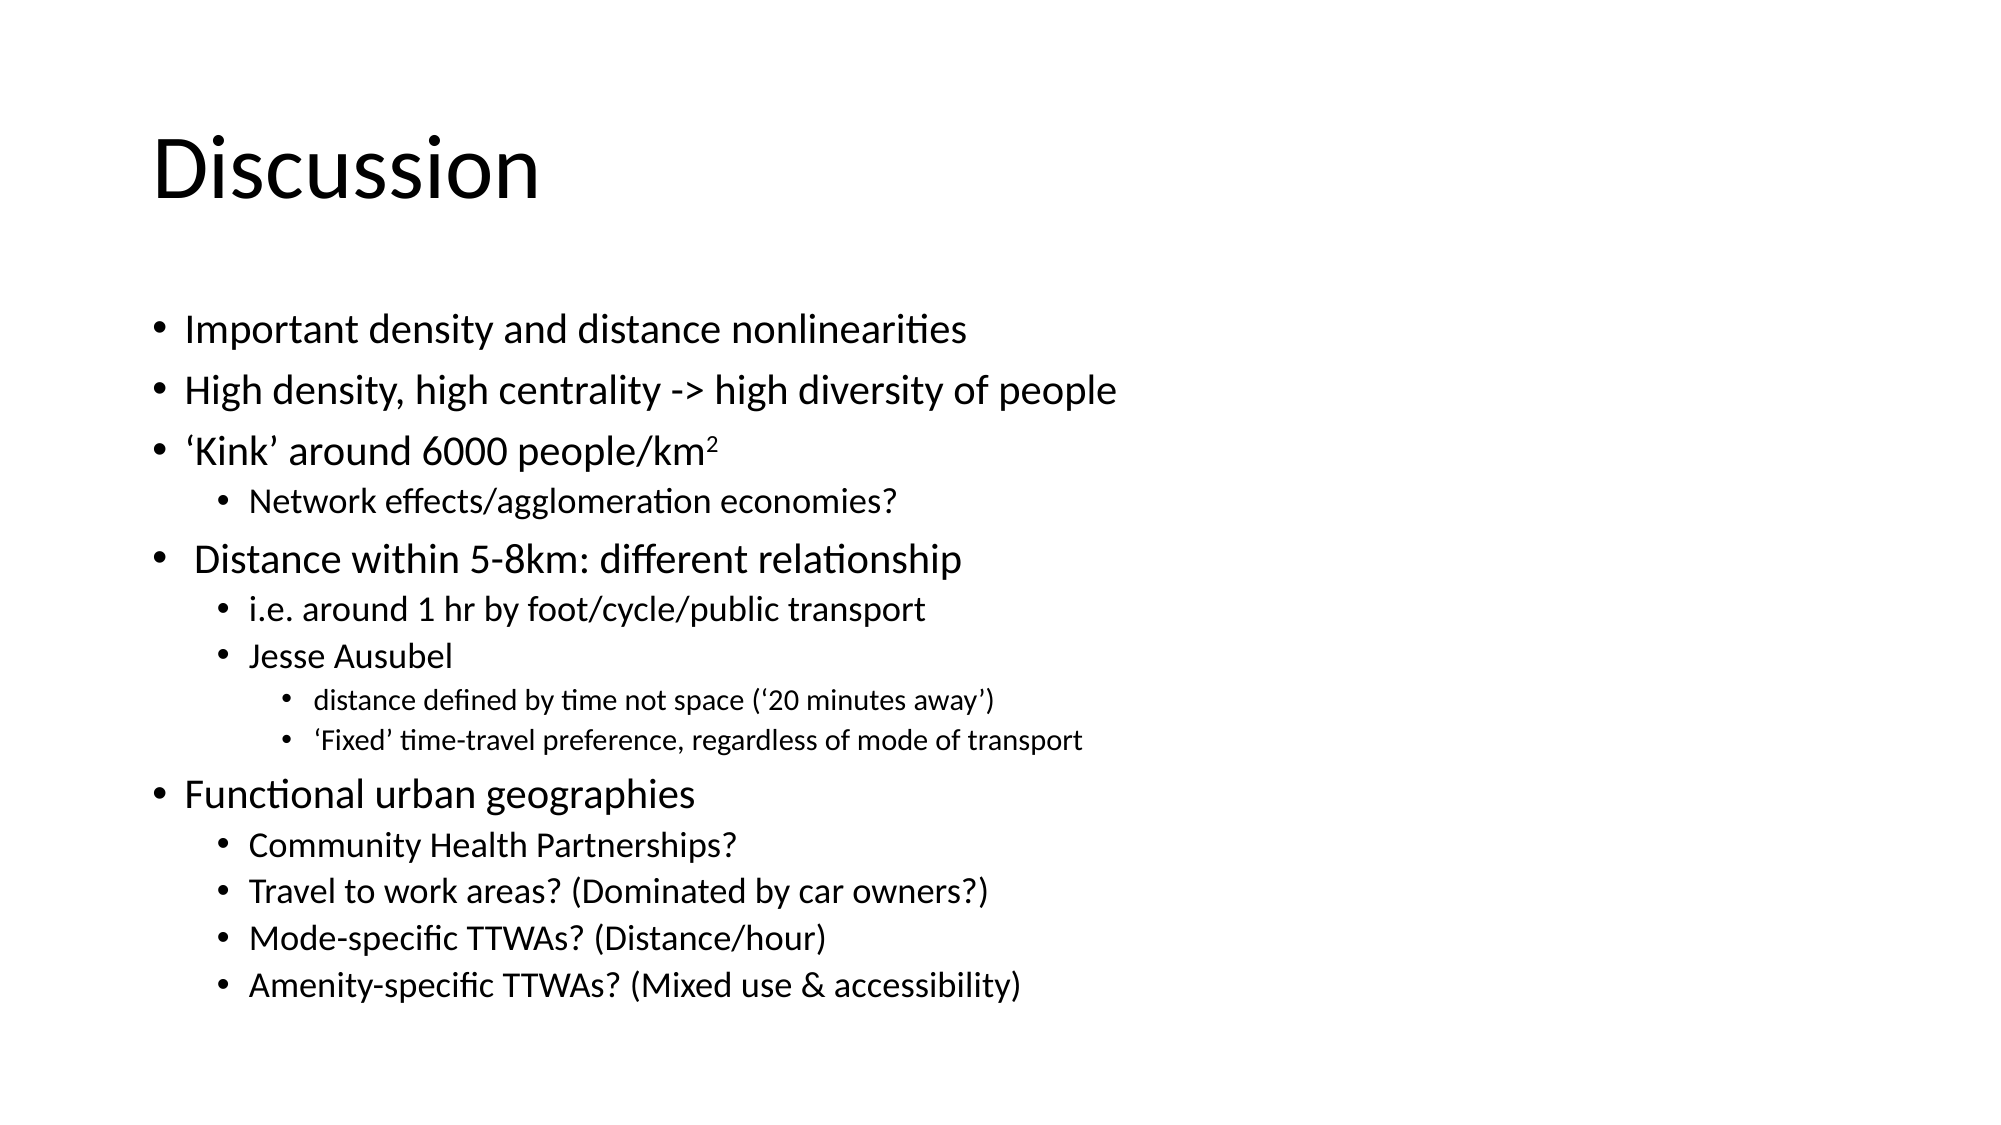

# Discussion
Important density and distance nonlinearities
High density, high centrality -> high diversity of people
‘Kink’ around 6000 people/km2
Network effects/agglomeration economies?
 Distance within 5-8km: different relationship
i.e. around 1 hr by foot/cycle/public transport
Jesse Ausubel
distance defined by time not space (‘20 minutes away’)
‘Fixed’ time-travel preference, regardless of mode of transport
Functional urban geographies
Community Health Partnerships?
Travel to work areas? (Dominated by car owners?)
Mode-specific TTWAs? (Distance/hour)
Amenity-specific TTWAs? (Mixed use & accessibility)